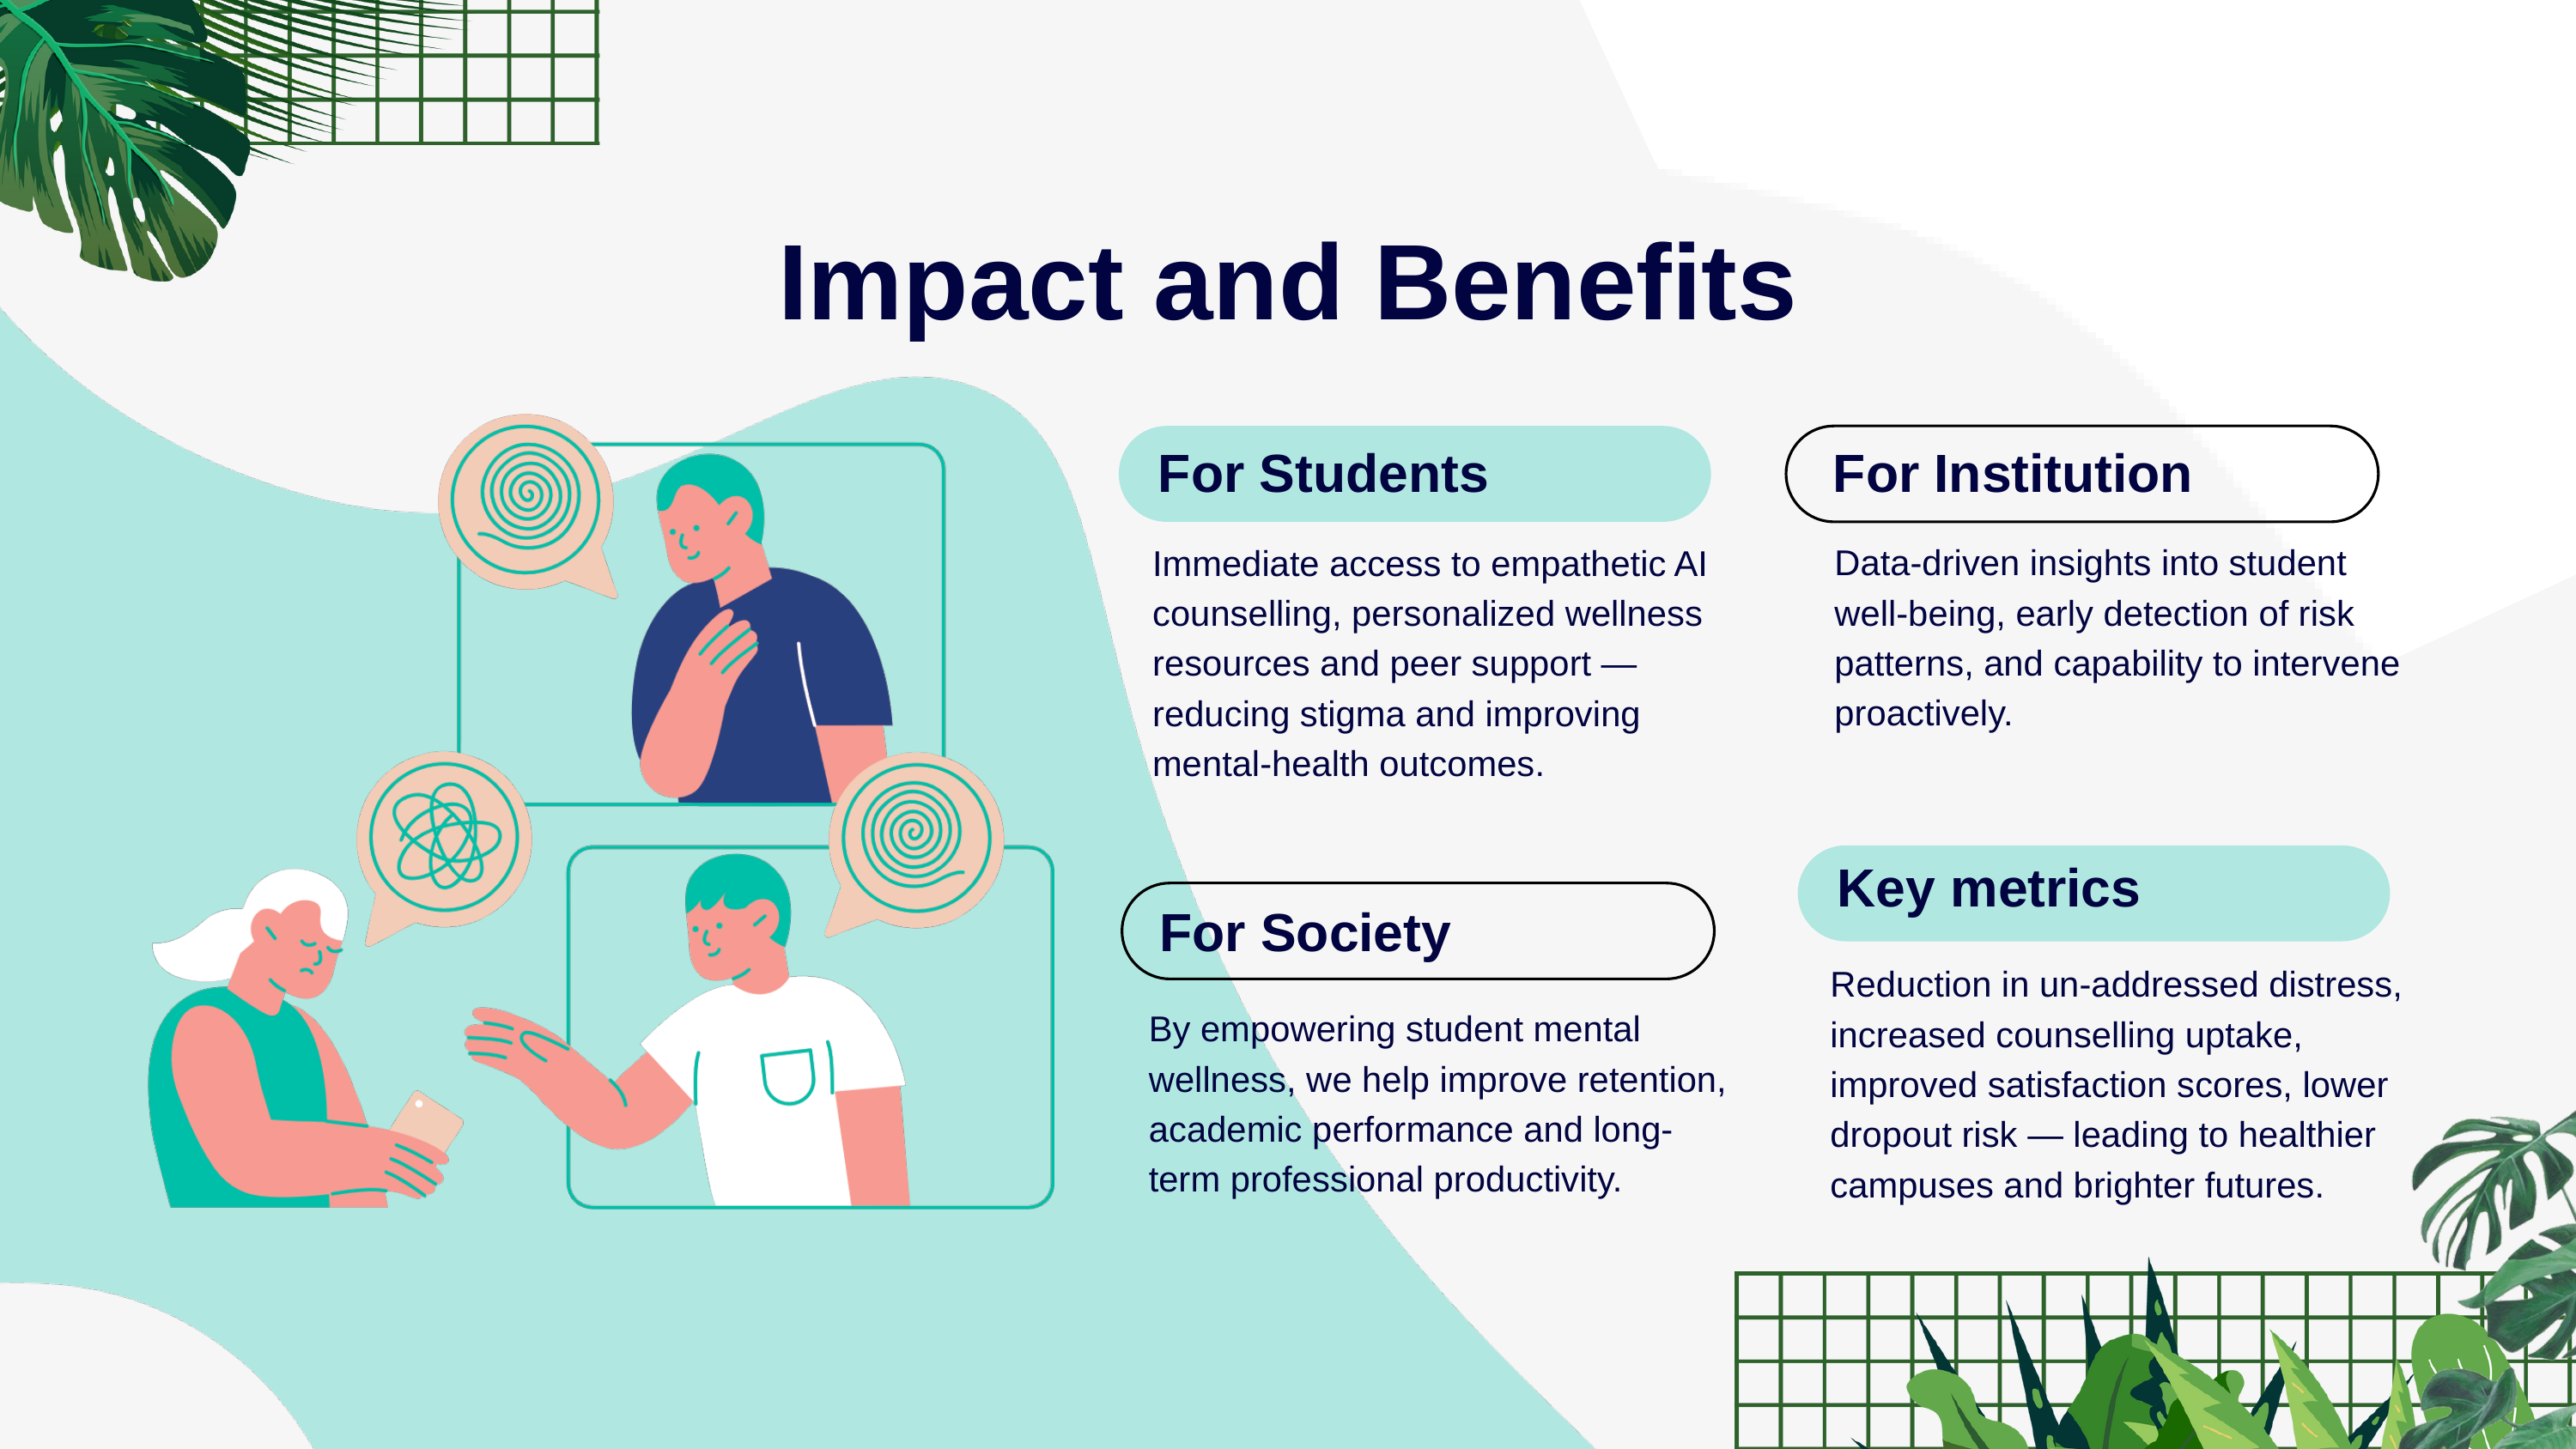

Impact and Benefits

For Students
For Institution
Data-driven insights into student well-being, early detection of risk patterns, and capability to intervene proactively.

Immediate access to empathetic AI counselling, personalized wellness resources and peer support — reducing stigma and improving mental-health outcomes.

Key metrics

For Society
Reduction in un-addressed distress, increased counselling uptake, improved satisfaction scores, lower dropout risk — leading to healthier campuses and brighter futures.
By empowering student mental wellness, we help improve retention, academic performance and long-term professional productivity.